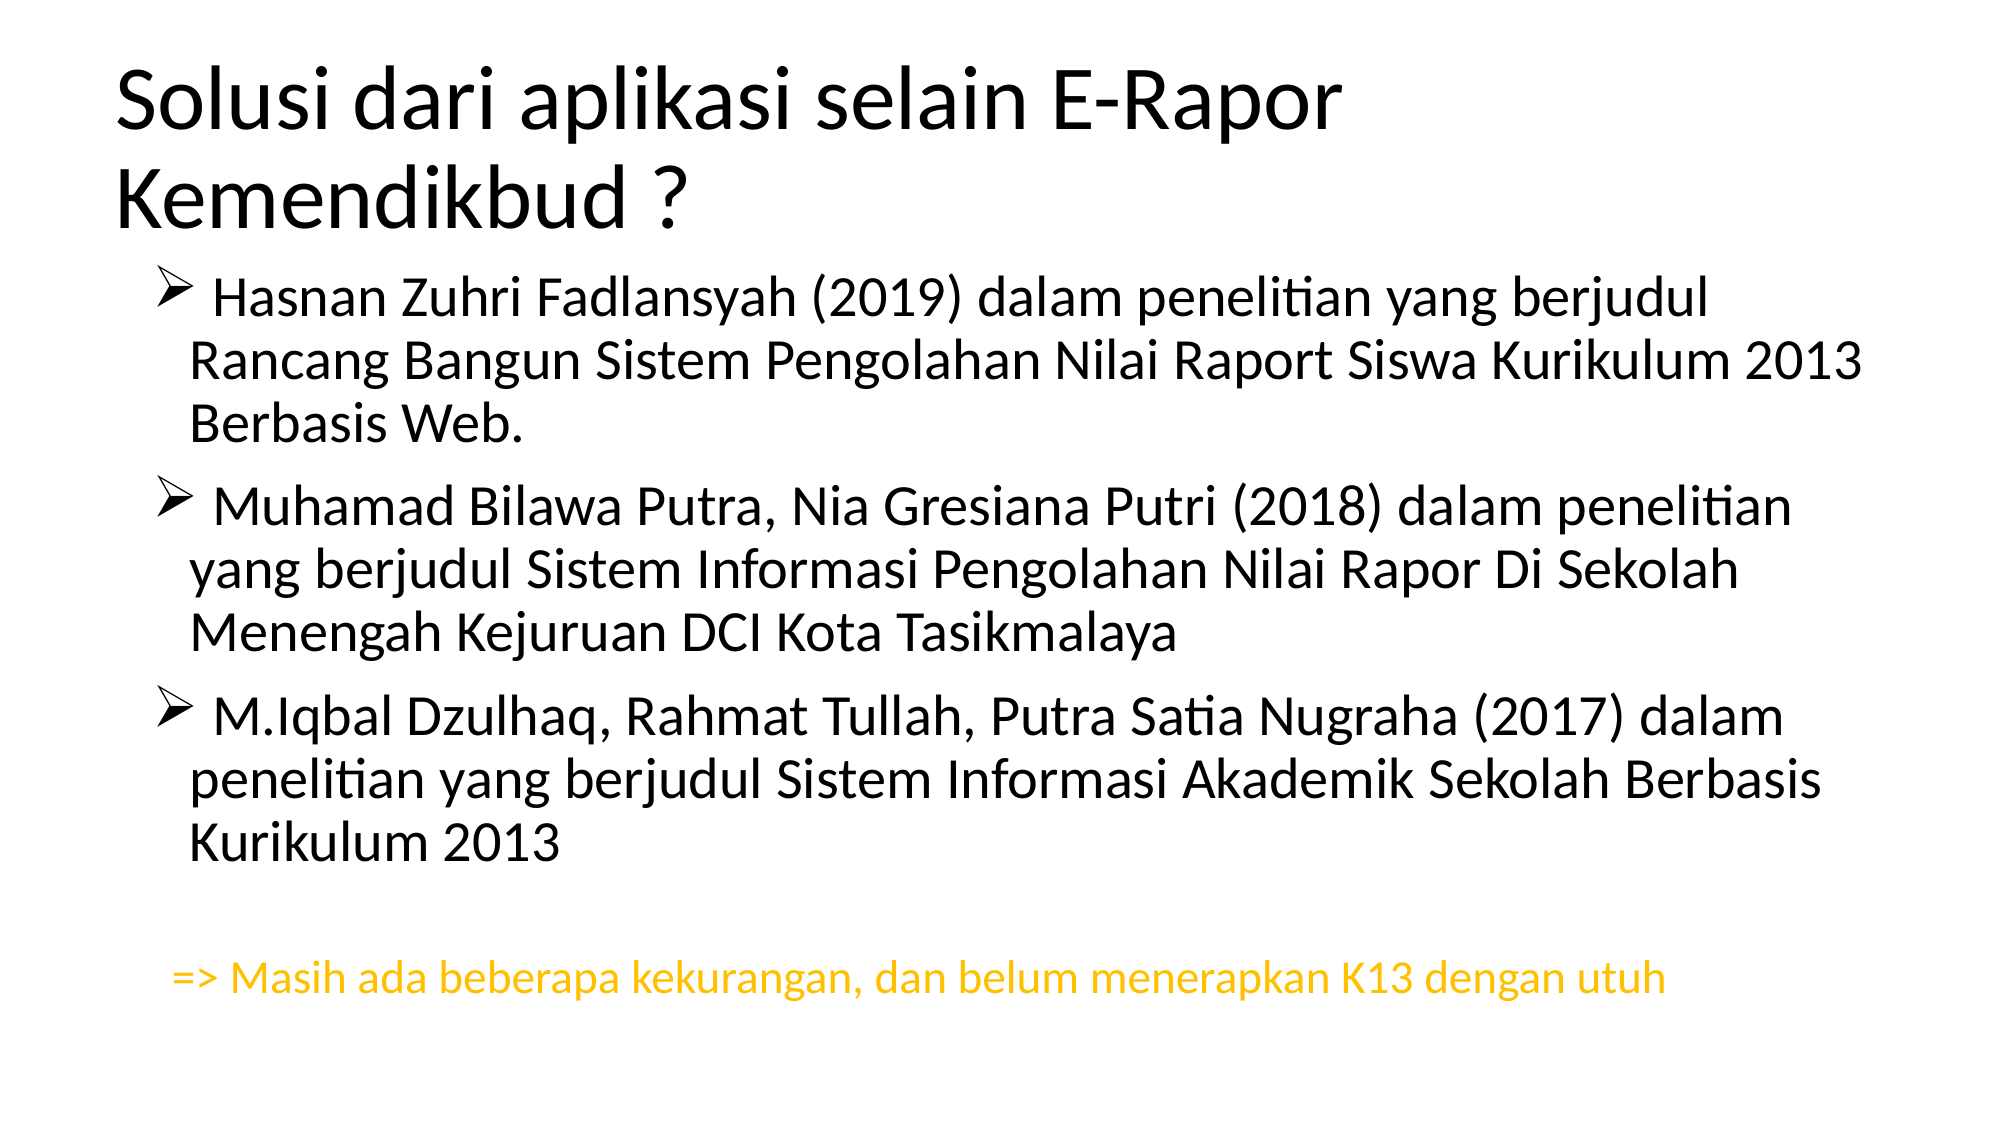

# Solusi dari aplikasi selain E-Rapor Kemendikbud ?
 Hasnan Zuhri Fadlansyah (2019) dalam penelitian yang berjudul Rancang Bangun Sistem Pengolahan Nilai Raport Siswa Kurikulum 2013 Berbasis Web.
 Muhamad Bilawa Putra, Nia Gresiana Putri (2018) dalam penelitian yang berjudul Sistem Informasi Pengolahan Nilai Rapor Di Sekolah Menengah Kejuruan DCI Kota Tasikmalaya
 M.Iqbal Dzulhaq, Rahmat Tullah, Putra Satia Nugraha (2017) dalam penelitian yang berjudul Sistem Informasi Akademik Sekolah Berbasis Kurikulum 2013
=> Masih ada beberapa kekurangan, dan belum menerapkan K13 dengan utuh